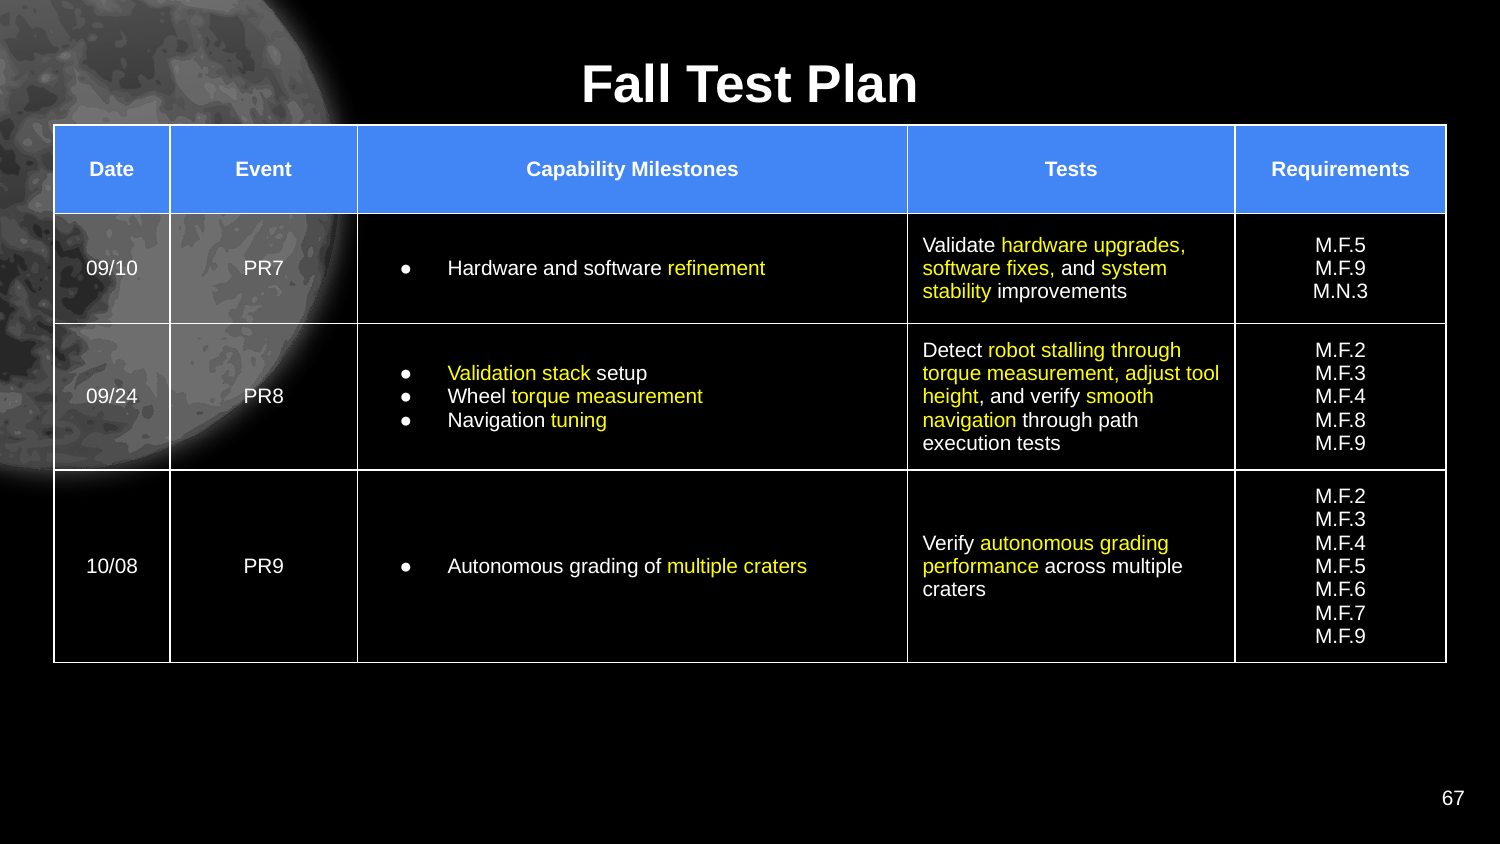

# Fall Test Plan
| Date | Event | Capability Milestones | Tests | Requirements |
| --- | --- | --- | --- | --- |
| 09/10 | PR7 | Hardware and software refinement | Validate hardware upgrades, software fixes, and system stability improvements | M.F.5 M.F.9 M.N.3 |
| 09/24 | PR8 | Validation stack setup Wheel torque measurement Navigation tuning | Detect robot stalling through torque measurement, adjust tool height, and verify smooth navigation through path execution tests | M.F.2 M.F.3 M.F.4 M.F.8 M.F.9 |
| 10/08 | PR9 | Autonomous grading of multiple craters | Verify autonomous grading performance across multiple craters | M.F.2 M.F.3 M.F.4 M.F.5 M.F.6 M.F.7 M.F.9 |
67